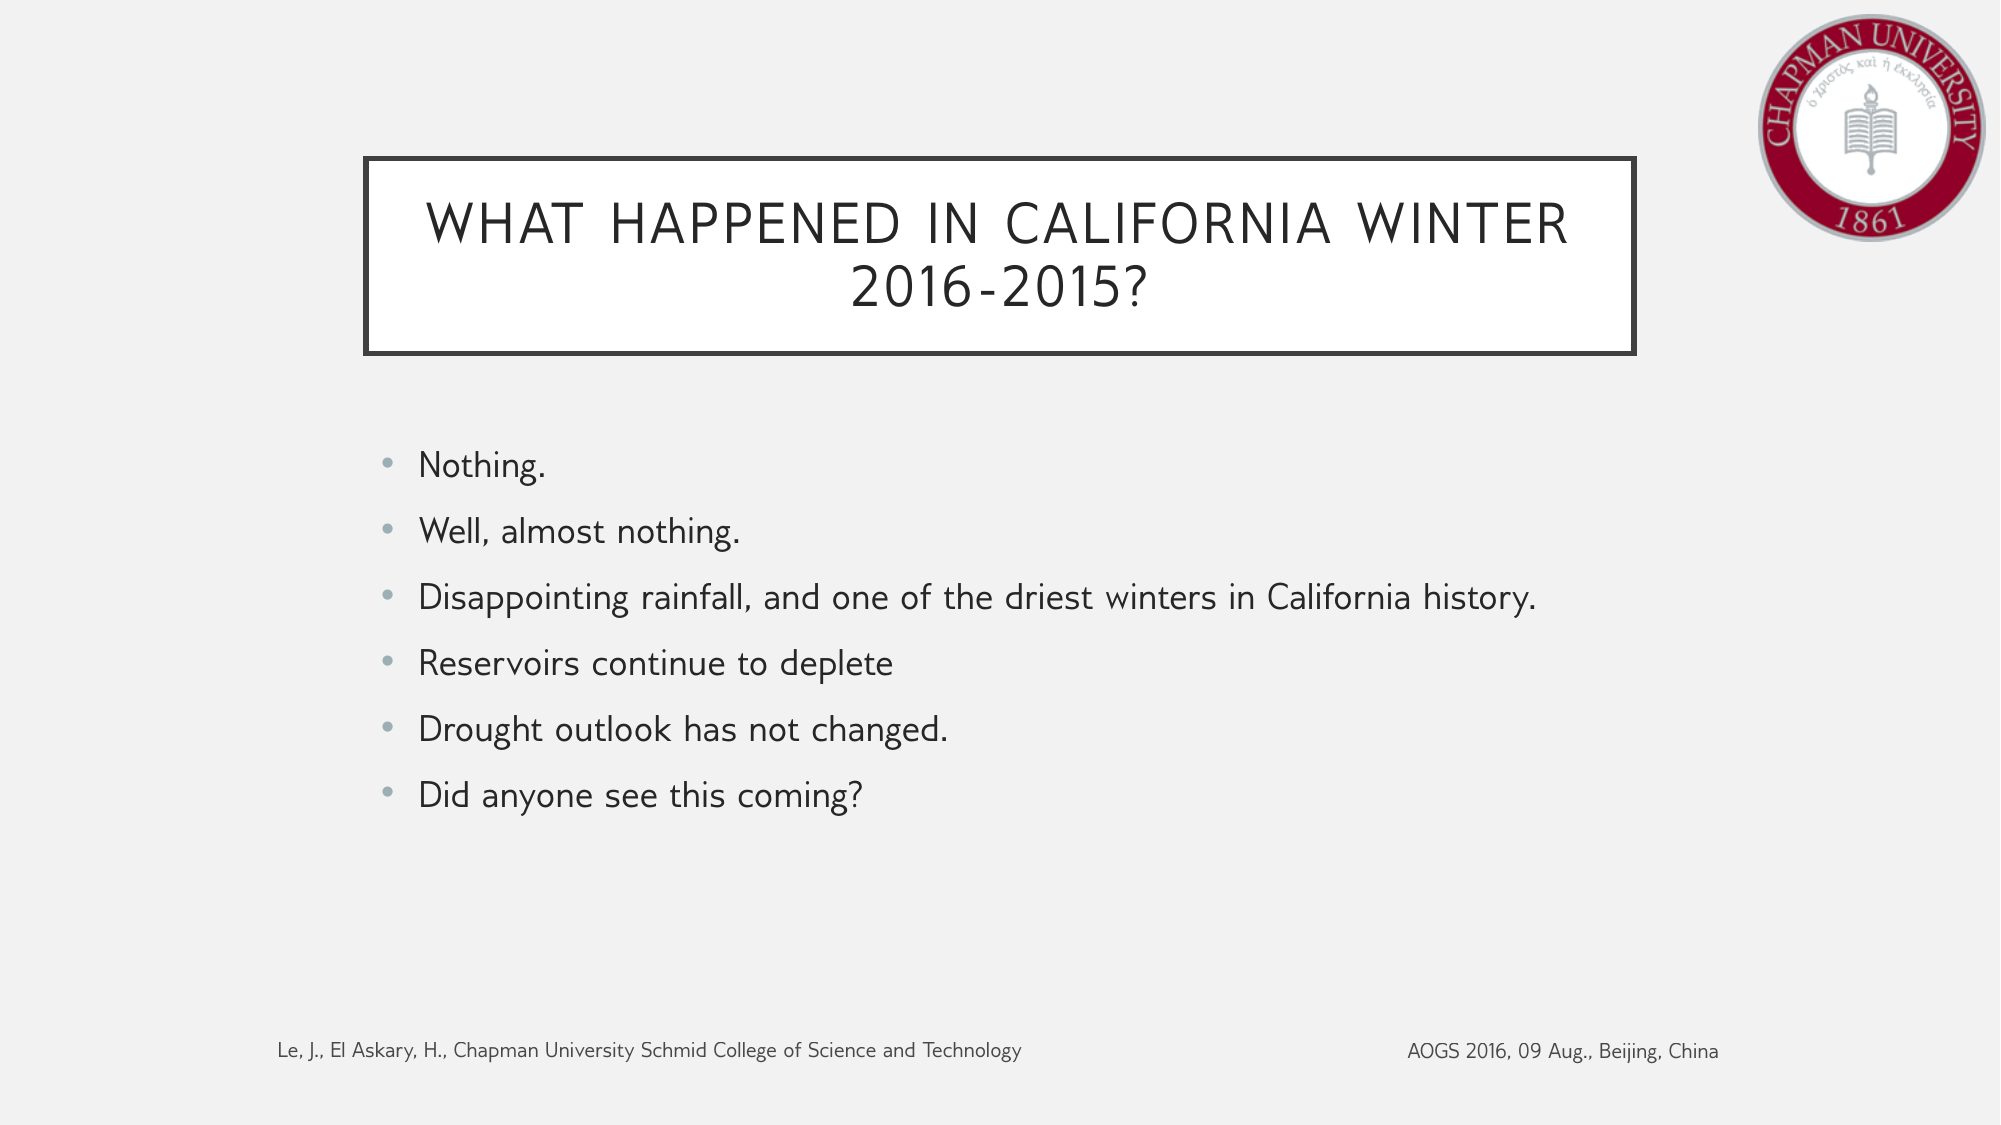

# What happened in California Winter 2016-2015?
Nothing.
Well, almost nothing.
Disappointing rainfall, and one of the driest winters in California history.
Reservoirs continue to deplete
Drought outlook has not changed.
Did anyone see this coming?
Le, J., El Askary, H., Chapman University Schmid College of Science and Technology
AOGS 2016, 09 Aug., Beijing, China